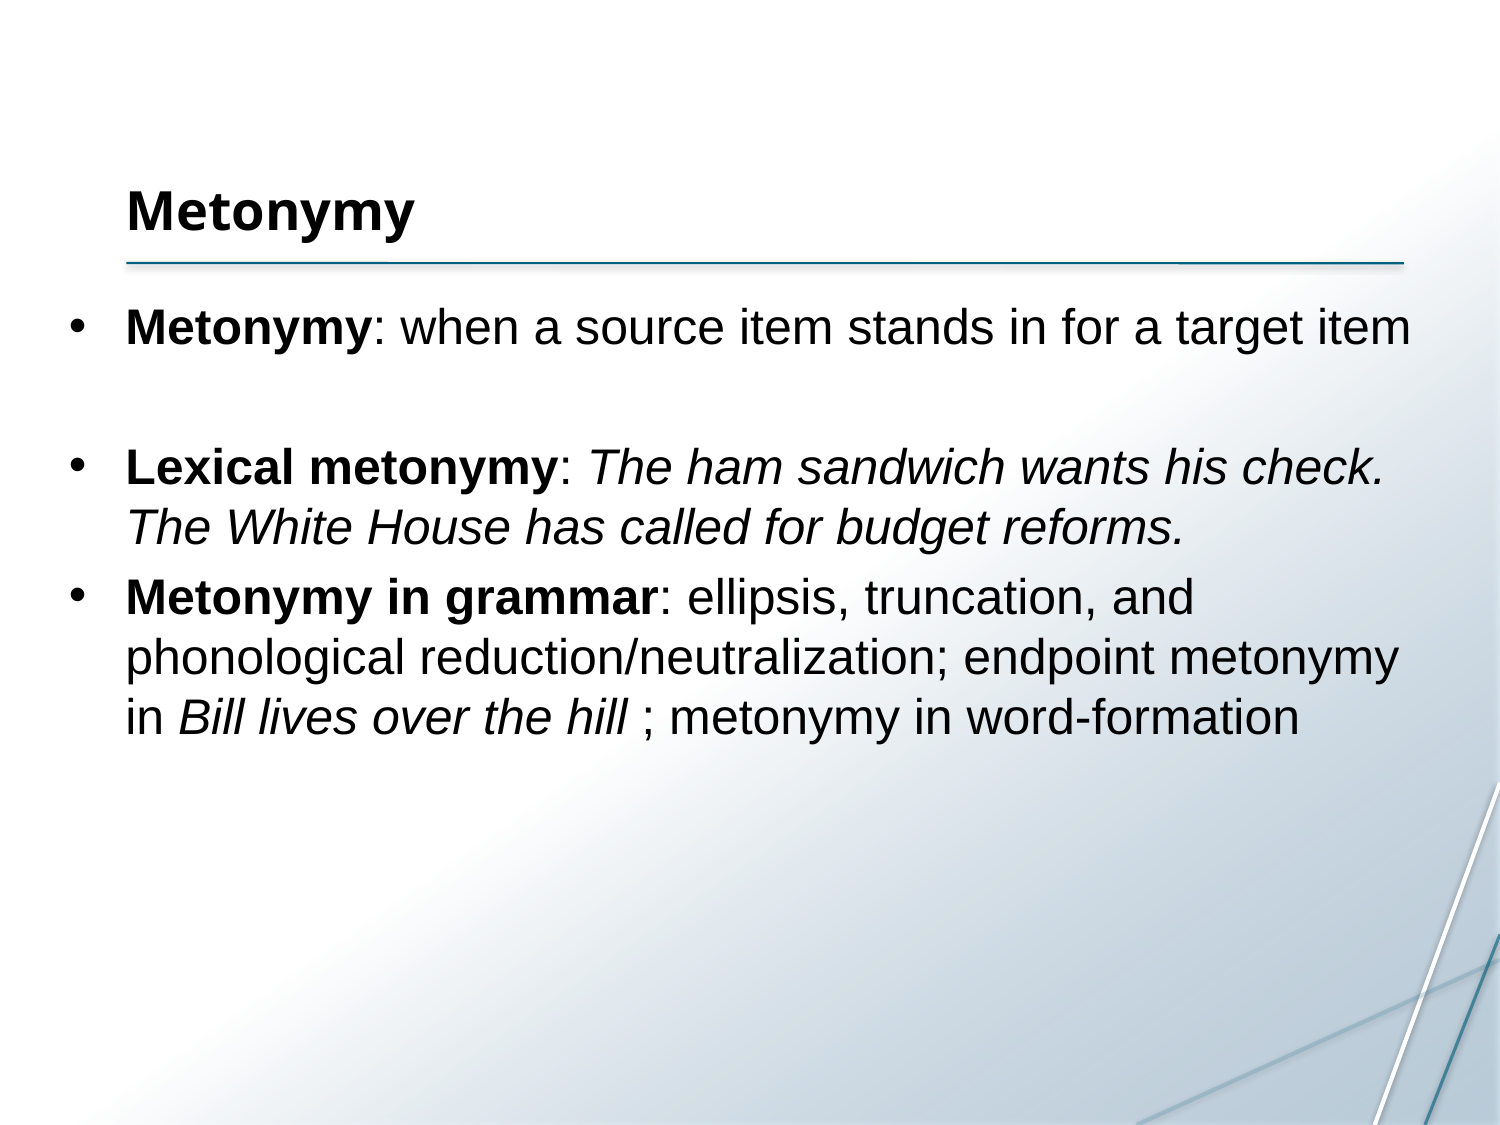

# Metonymy
Metonymy: when a source item stands in for a target item

Lexical metonymy: The ham sandwich wants his check. The White House has called for budget reforms.
Metonymy in grammar: ellipsis, truncation, and phonological reduction/neutralization; endpoint metonymy in Bill lives over the hill ; metonymy in word-formation